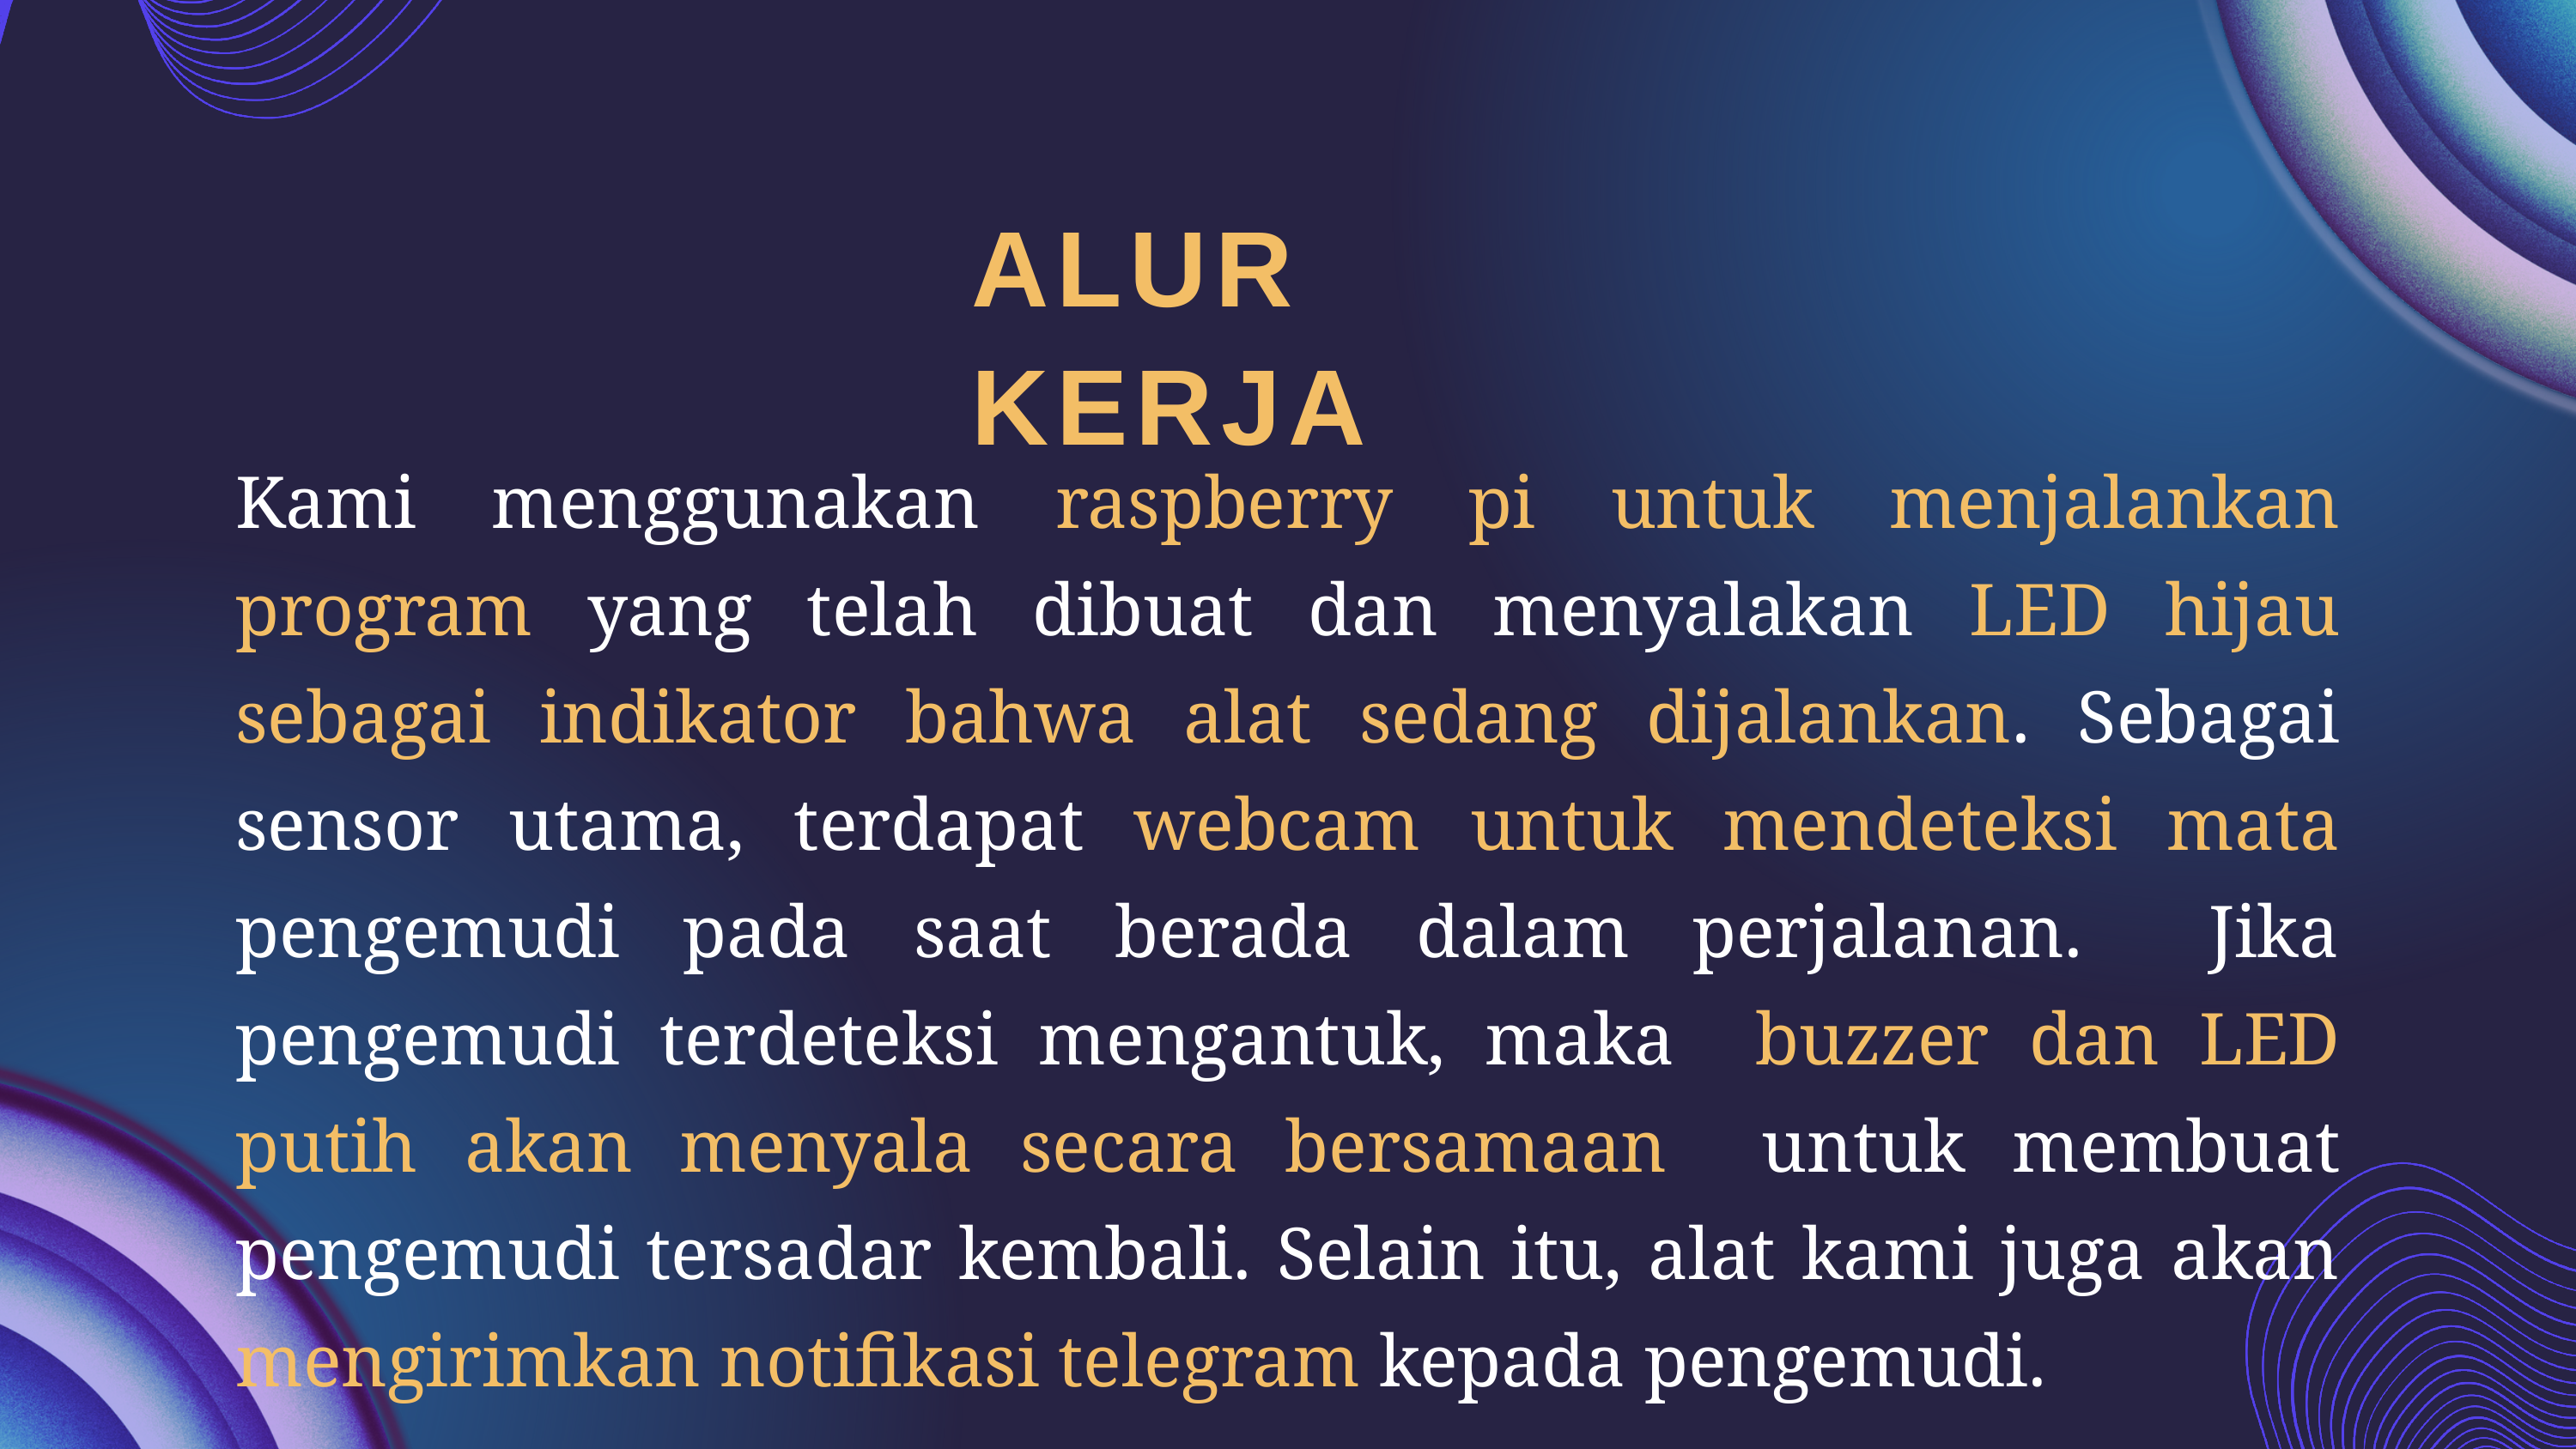

ALUR KERJA
Kami menggunakan raspberry pi untuk menjalankan program yang telah dibuat dan menyalakan LED hijau sebagai indikator bahwa alat sedang dijalankan. Sebagai sensor utama, terdapat webcam untuk mendeteksi mata pengemudi pada saat berada dalam perjalanan.  Jika pengemudi terdeteksi mengantuk, maka  buzzer dan LED putih akan menyala secara bersamaan  untuk membuat pengemudi tersadar kembali. Selain itu, alat kami juga akan mengirimkan notifikasi telegram kepada pengemudi.